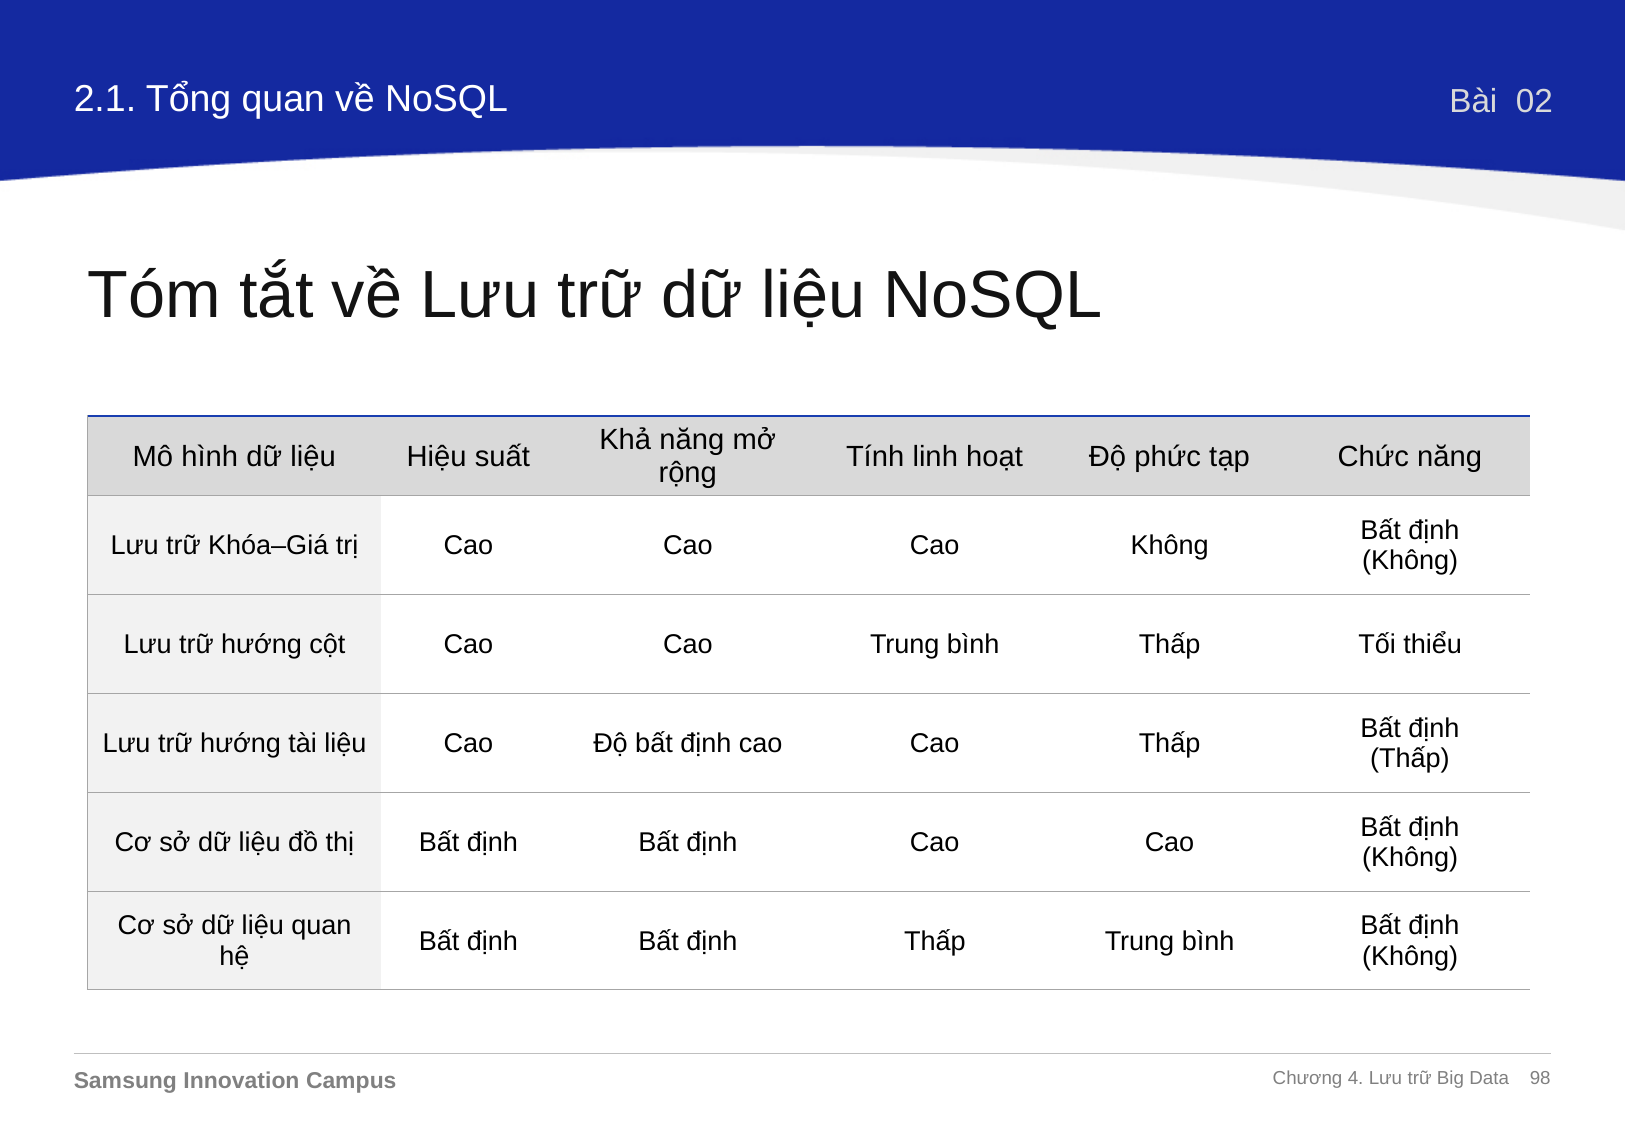

2.1. Tổng quan về NoSQL
Bài  02
Tóm tắt về Lưu trữ dữ liệu NoSQL
| Mô hình dữ liệu | Hiệu suất | Khả năng mở rộng | Tính linh hoạt | Độ phức tạp | Chức năng |
| --- | --- | --- | --- | --- | --- |
| Lưu trữ Khóa–Giá trị | Cao | Cao | Cao | Không | Bất định (Không) |
| Lưu trữ hướng cột | Cao | Cao | Trung bình | Thấp | Tối thiểu |
| Lưu trữ hướng tài liệu | Cao | Độ bất định cao | Cao | Thấp | Bất định (Thấp) |
| Cơ sở dữ liệu đồ thị | Bất định | Bất định | Cao | Cao | Bất định (Không) |
| Cơ sở dữ liệu quan hệ | Bất định | Bất định | Thấp | Trung bình | Bất định (Không) |